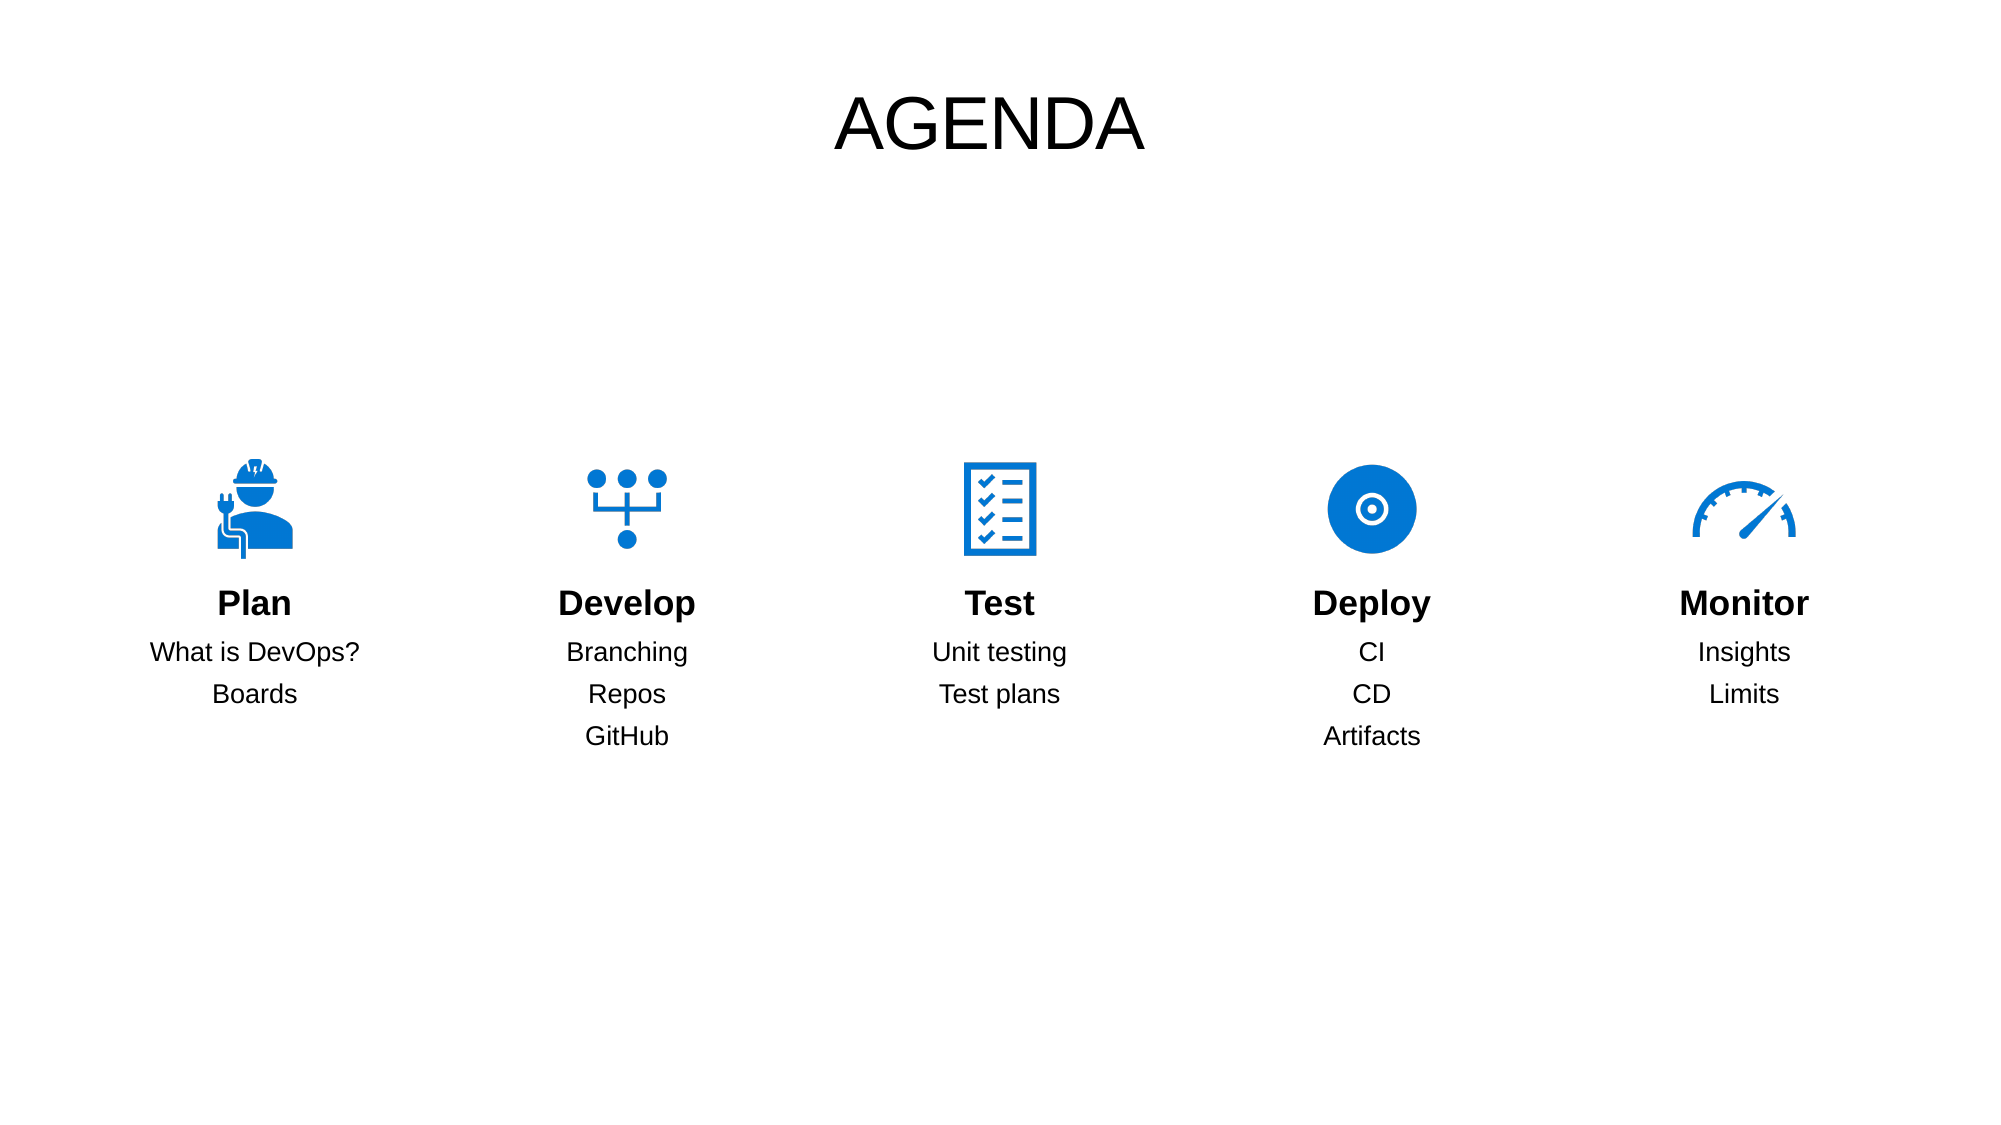

# AGENDA
Plan
What is DevOps?
Boards
Develop
Branching
Repos
GitHub
Test
Unit testing
Test plans
Deploy
CI
CD
Artifacts
Monitor
Insights
Limits